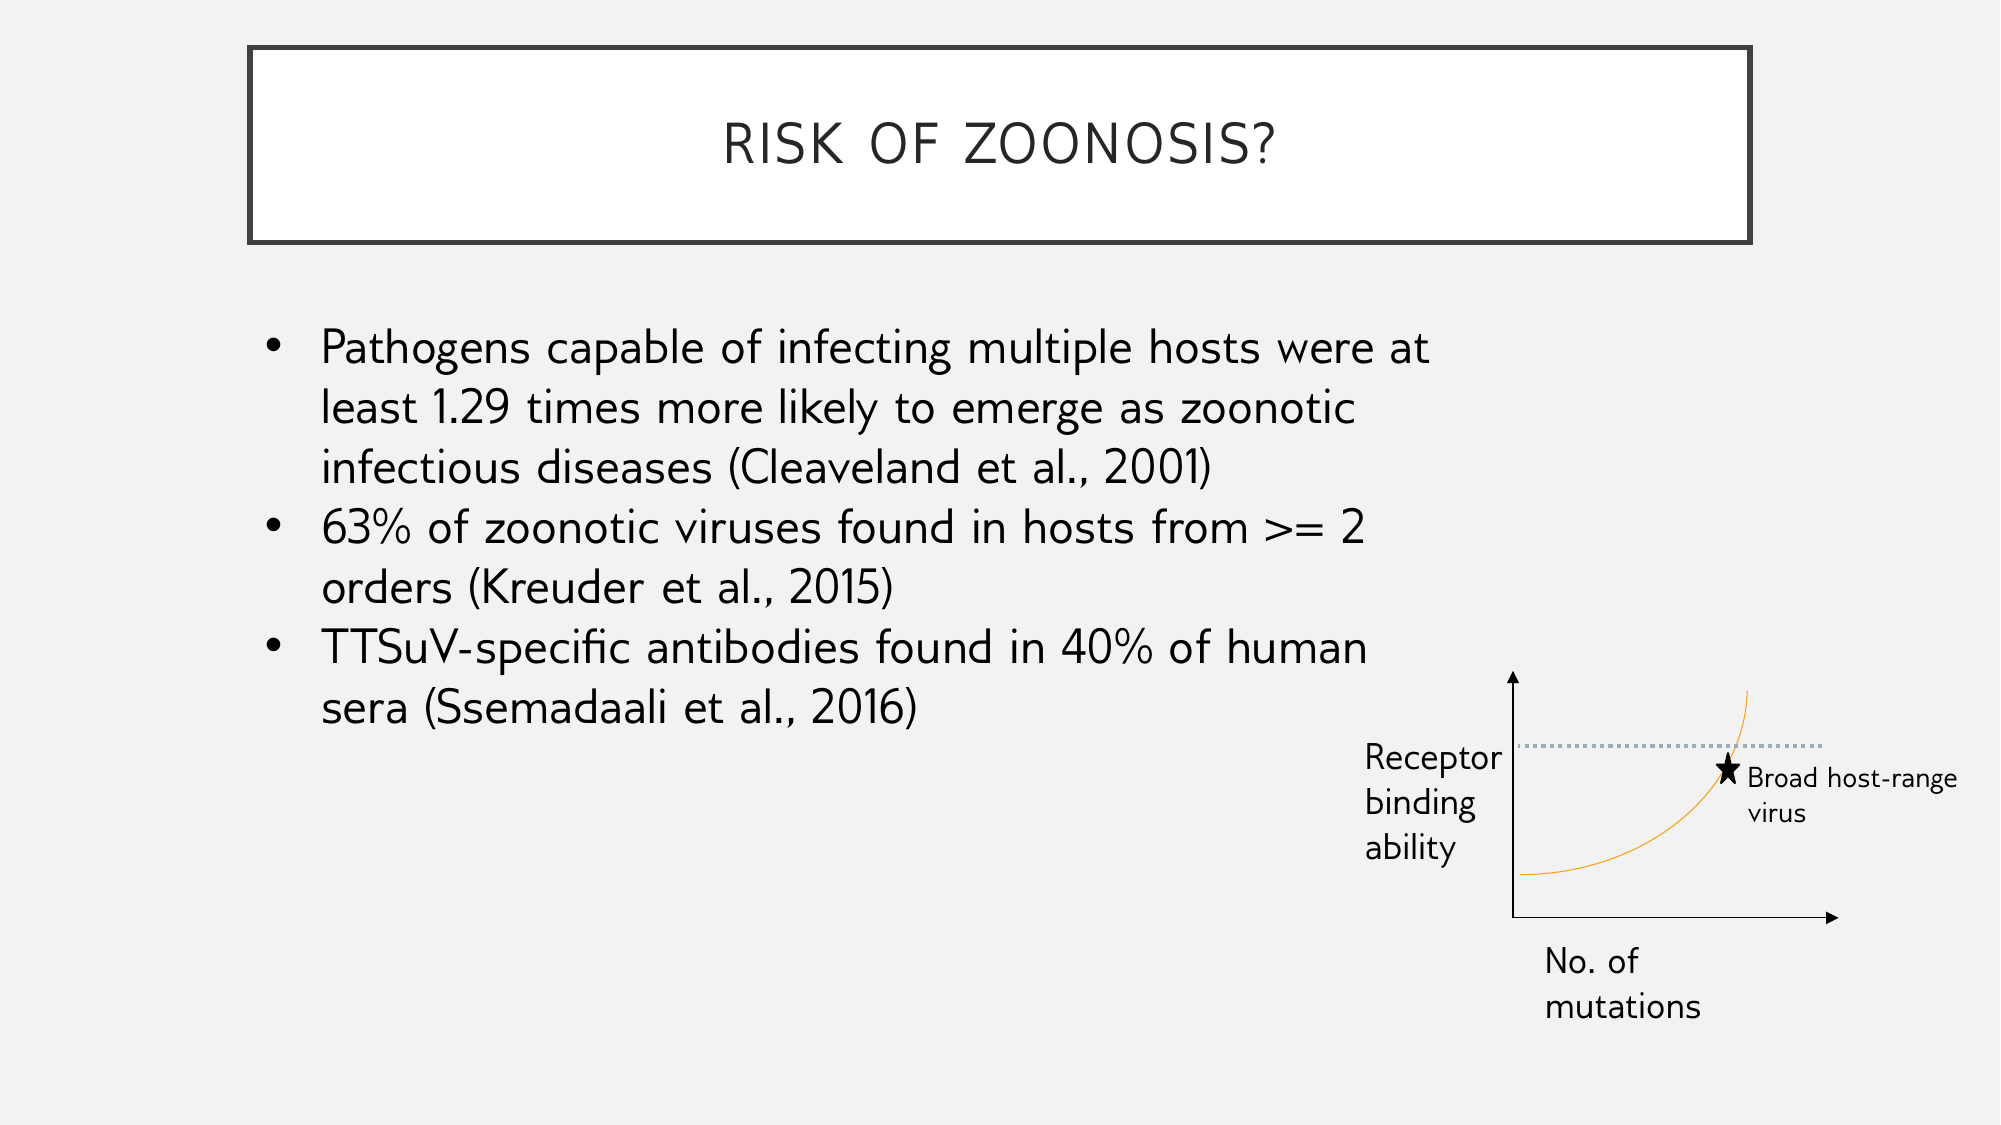

# Risk of Zoonosis?
Pathogens capable of infecting multiple hosts were at least 1.29 times more likely to emerge as zoonotic infectious diseases (Cleaveland et al., 2001)
63% of zoonotic viruses found in hosts from >= 2 orders (Kreuder et al., 2015)
TTSuV-specific antibodies found in 40% of human sera (Ssemadaali et al., 2016)

Receptor binding ability
Broad host-range virus

No. of mutations